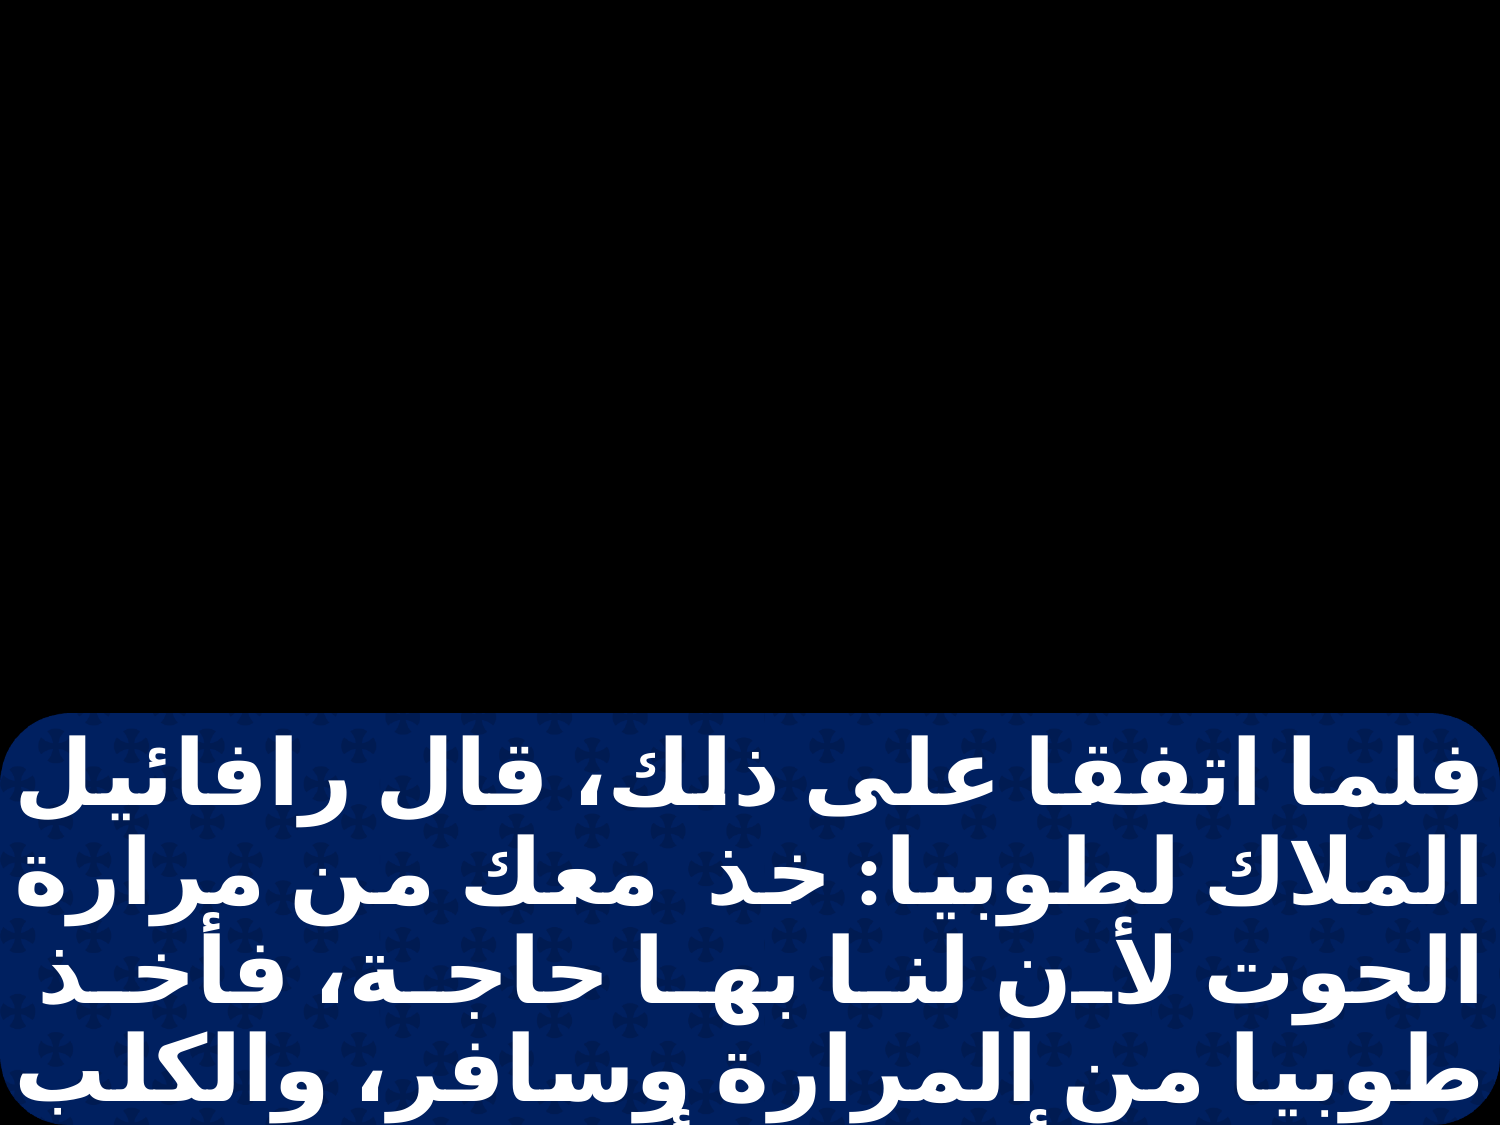

فلما اتفقا على ذلك، قال رافائيل الملاك لطوبيا: خذ  معك من مرارة الحوت لأن لنا بها حاجة، فأخذ  طوبيا من المرارة وسافر، والكلب وراءهما وأما  حنة أم طوبيا فكانت كل يوم تجلس في الطريق على